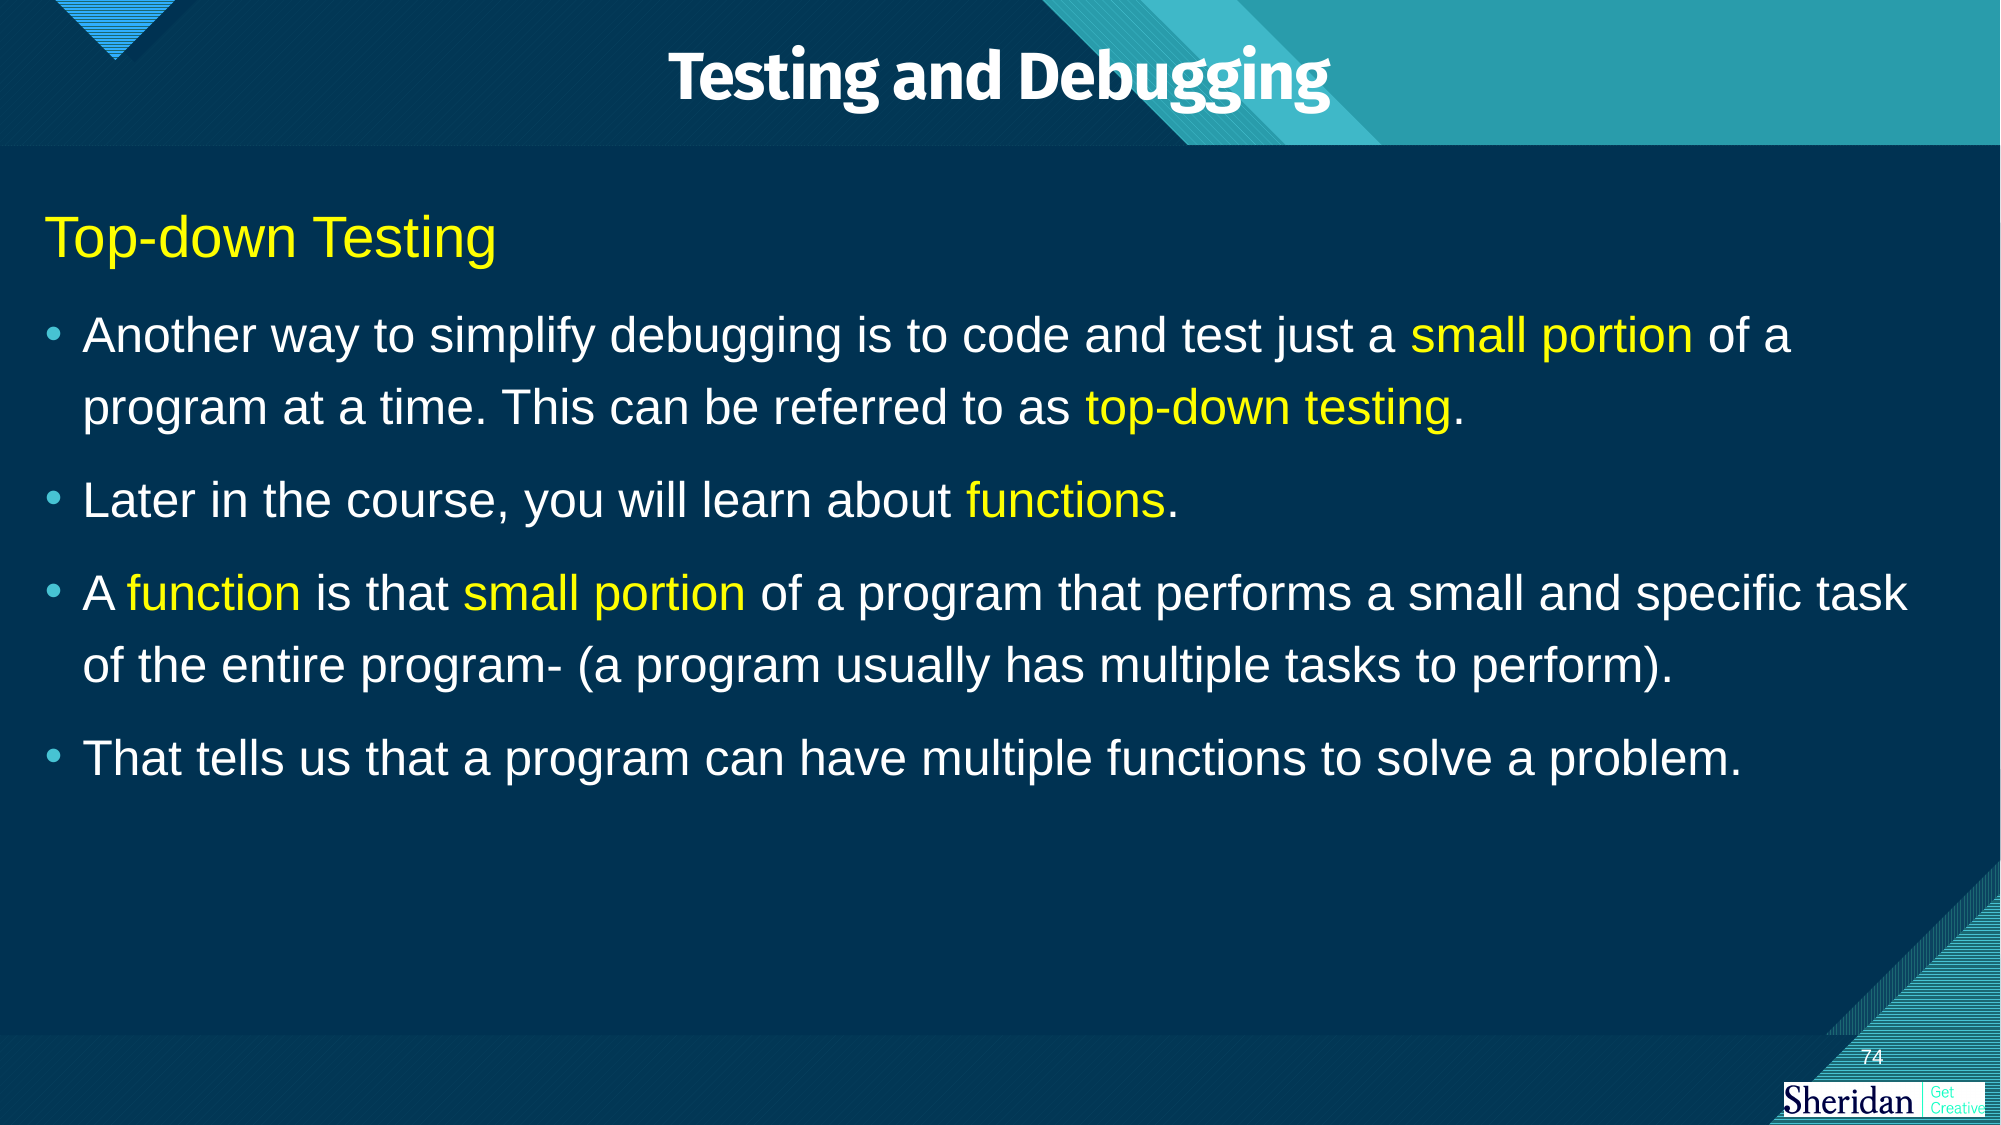

# Testing and Debugging
Top-down Testing
Another way to simplify debugging is to code and test just a small portion of a program at a time. This can be referred to as top-down testing.
Later in the course, you will learn about functions.
A function is that small portion of a program that performs a small and specific task of the entire program- (a program usually has multiple tasks to perform).
That tells us that a program can have multiple functions to solve a problem.
74